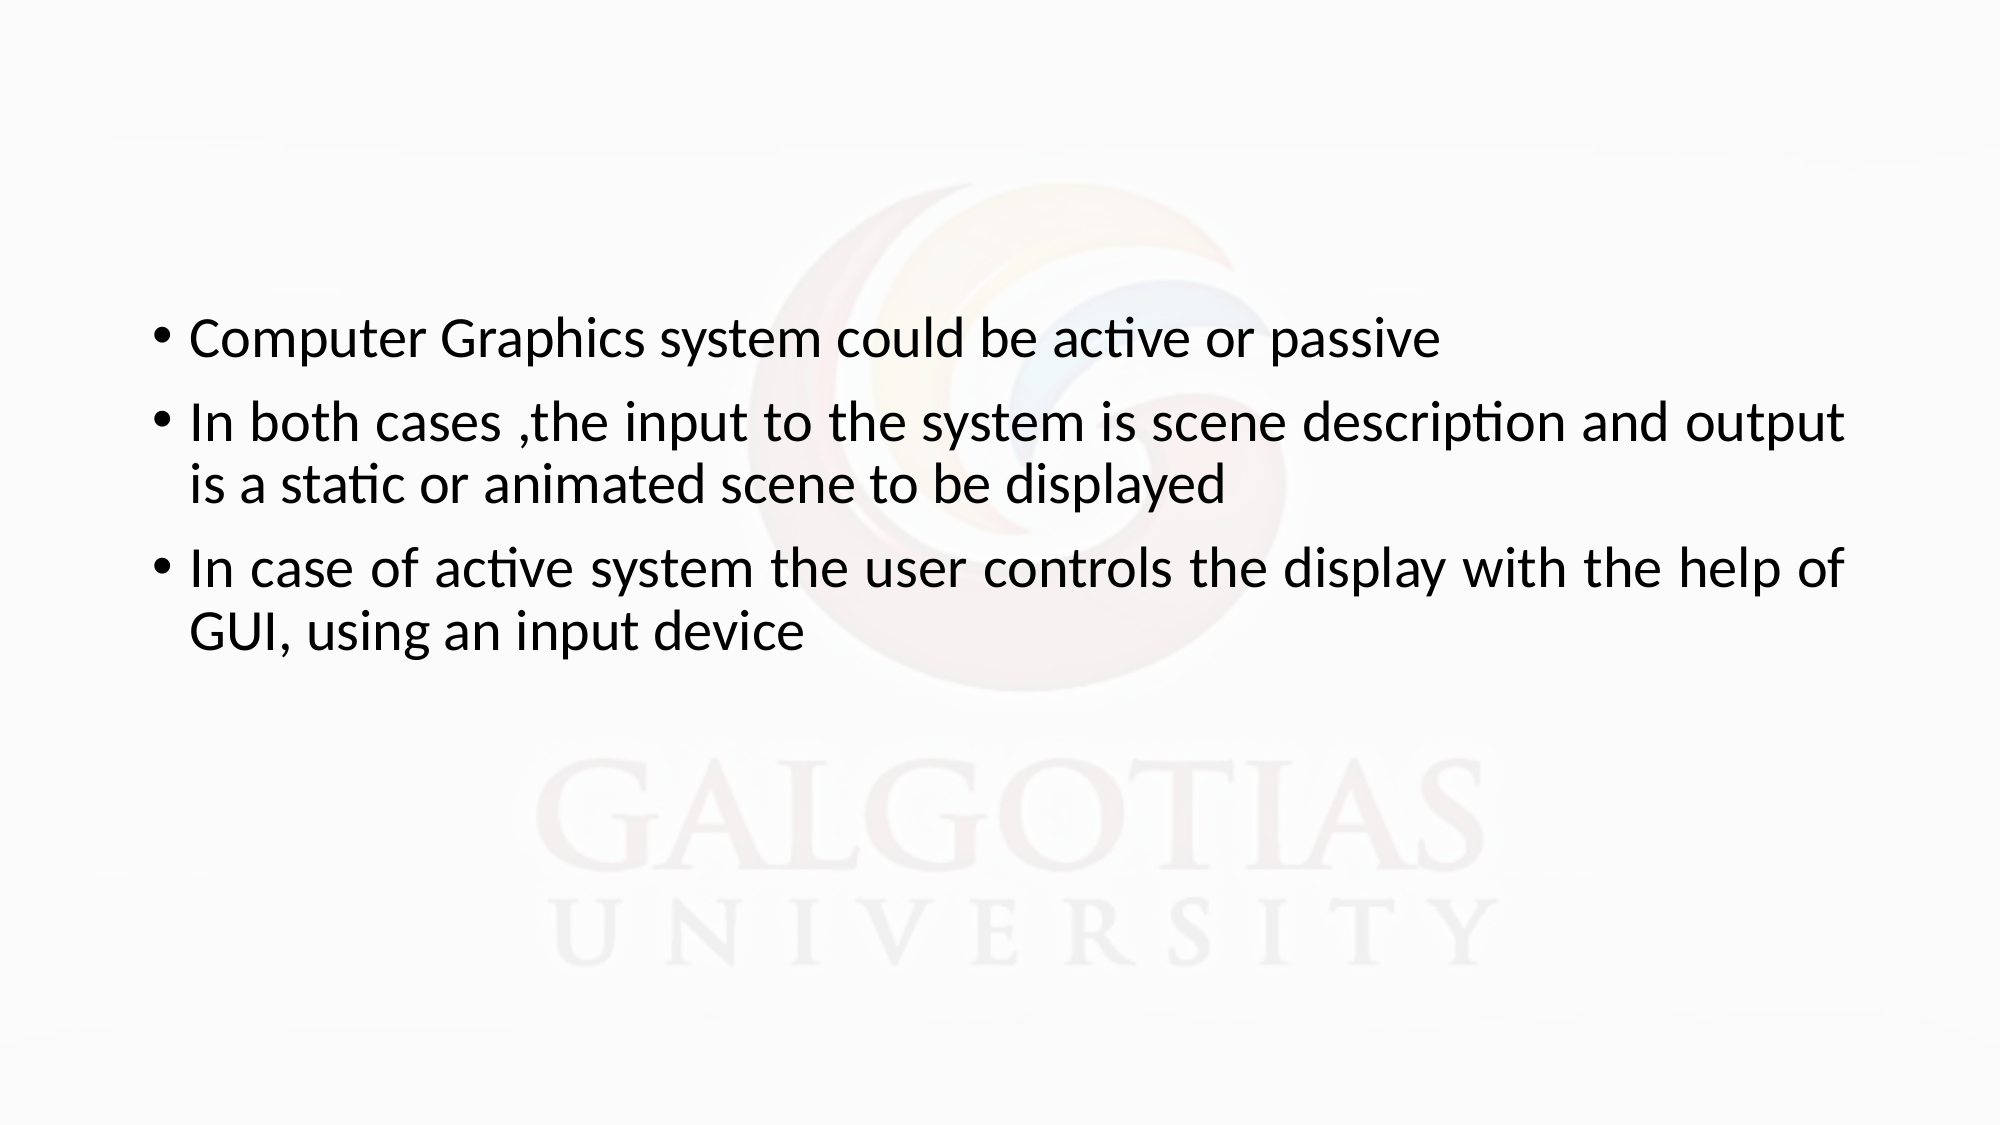

#
Computer Graphics system could be active or passive
In both cases ,the input to the system is scene description and output is a static or animated scene to be displayed
In case of active system the user controls the display with the help of GUI, using an input device